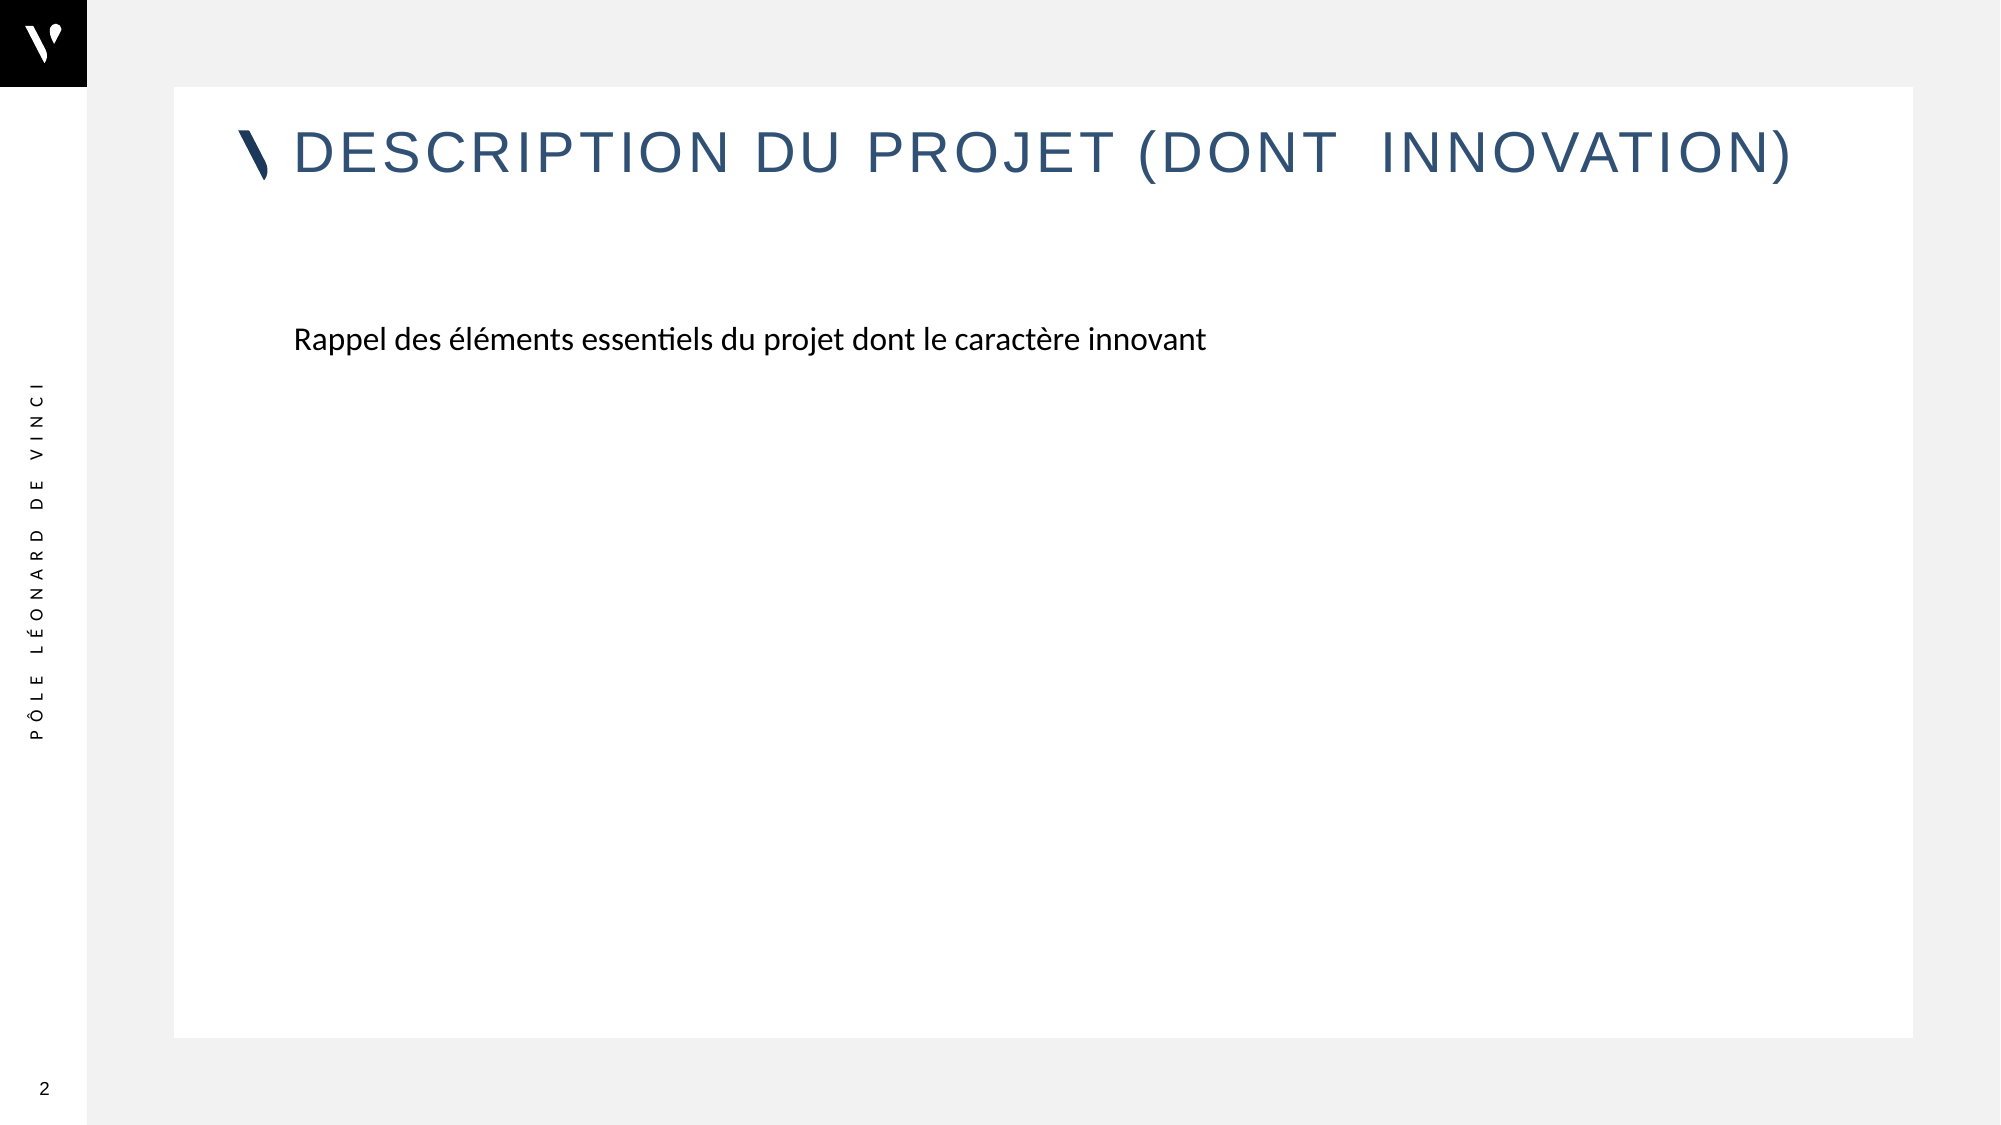

# Description du projet (dont  innovation)
Rappel des éléments essentiels du projet dont le caractère innovant

2